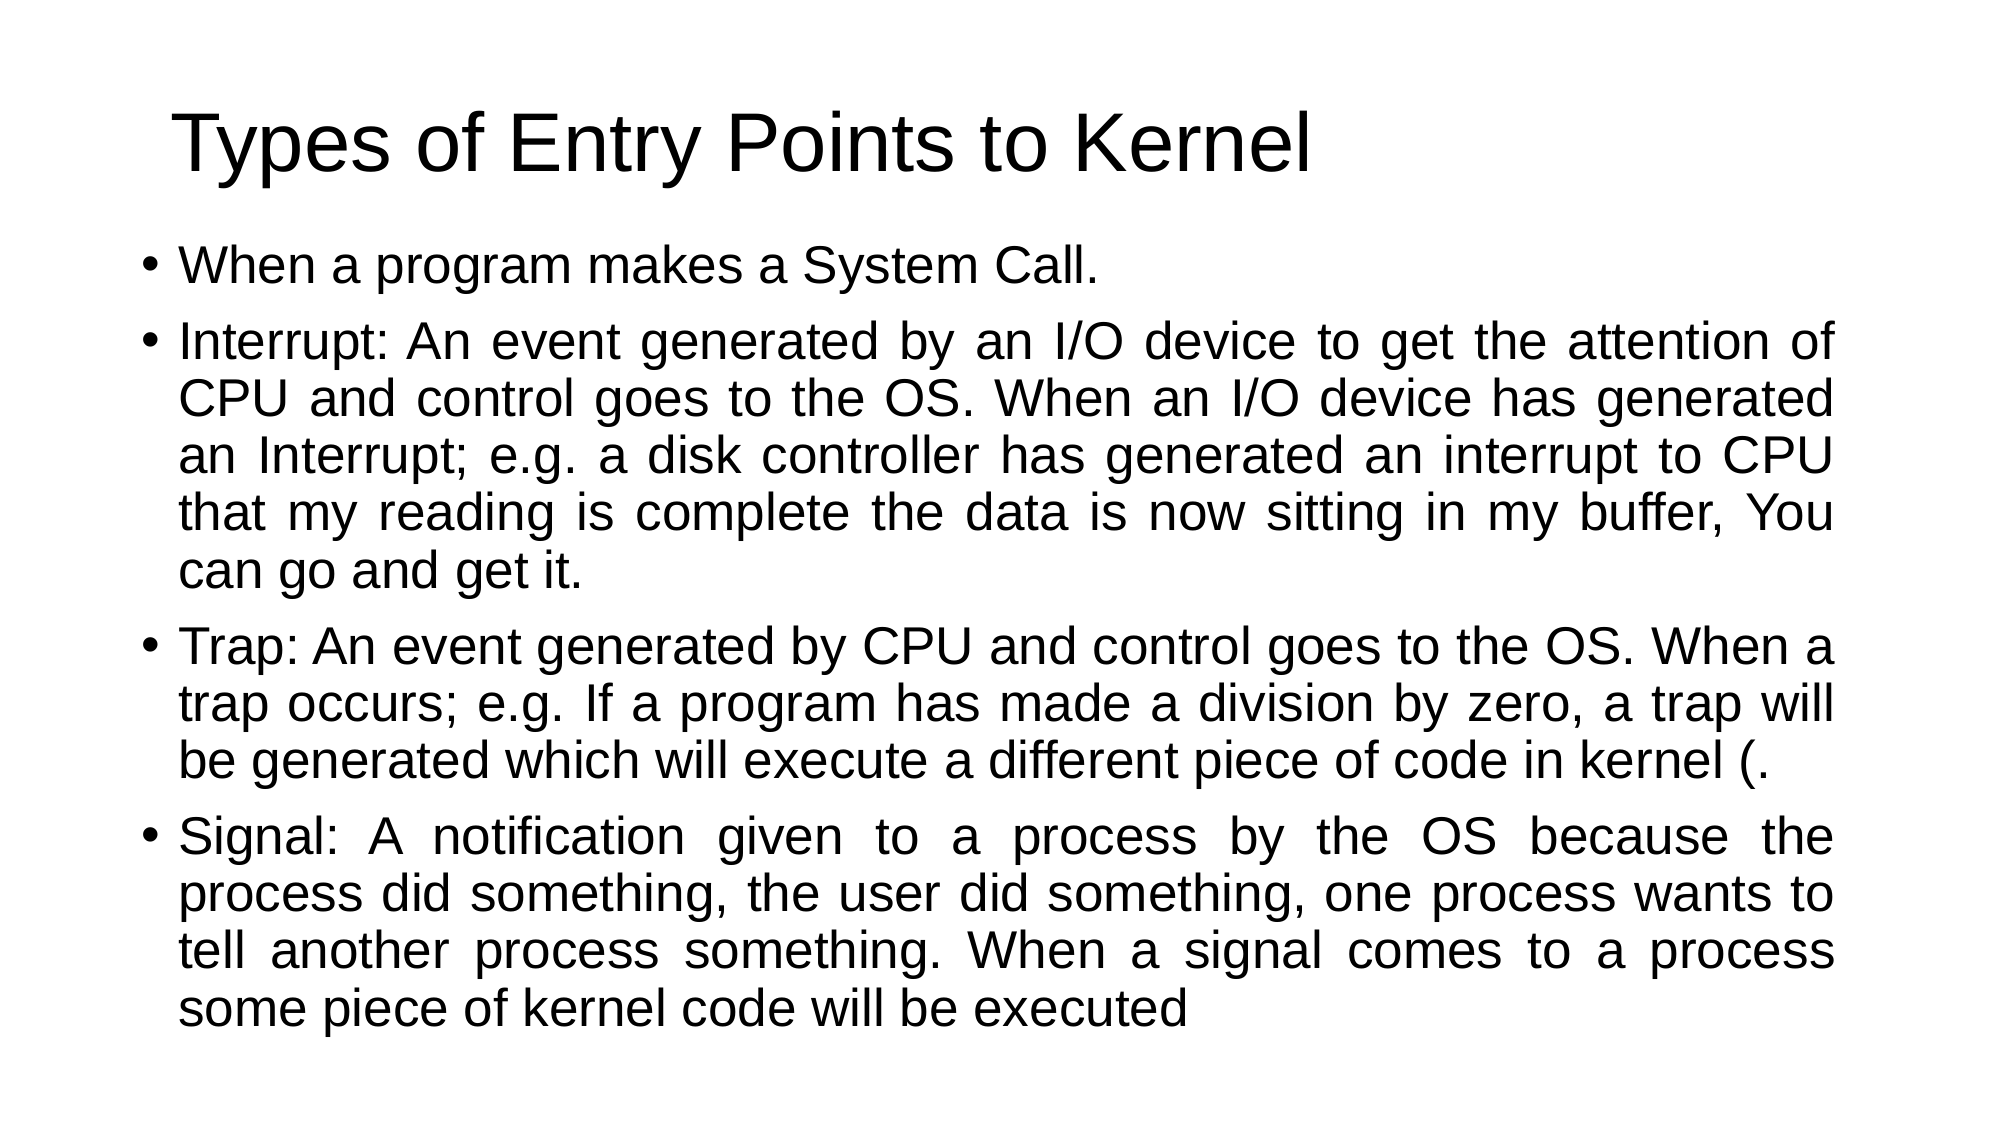

# Types of Entry Points to Kernel
When a program makes a System Call.
Interrupt: An event generated by an I/O device to get the attention of CPU and control goes to the OS. When an I/O device has generated an Interrupt; e.g. a disk controller has generated an interrupt to CPU that my reading is complete the data is now sitting in my buffer, You can go and get it.
Trap: An event generated by CPU and control goes to the OS. When a trap occurs; e.g. If a program has made a division by zero, a trap will be generated which will execute a different piece of code in kernel (.
Signal: A notification given to a process by the OS because the process did something, the user did something, one process wants to tell another process something. When a signal comes to a process some piece of kernel code will be executed